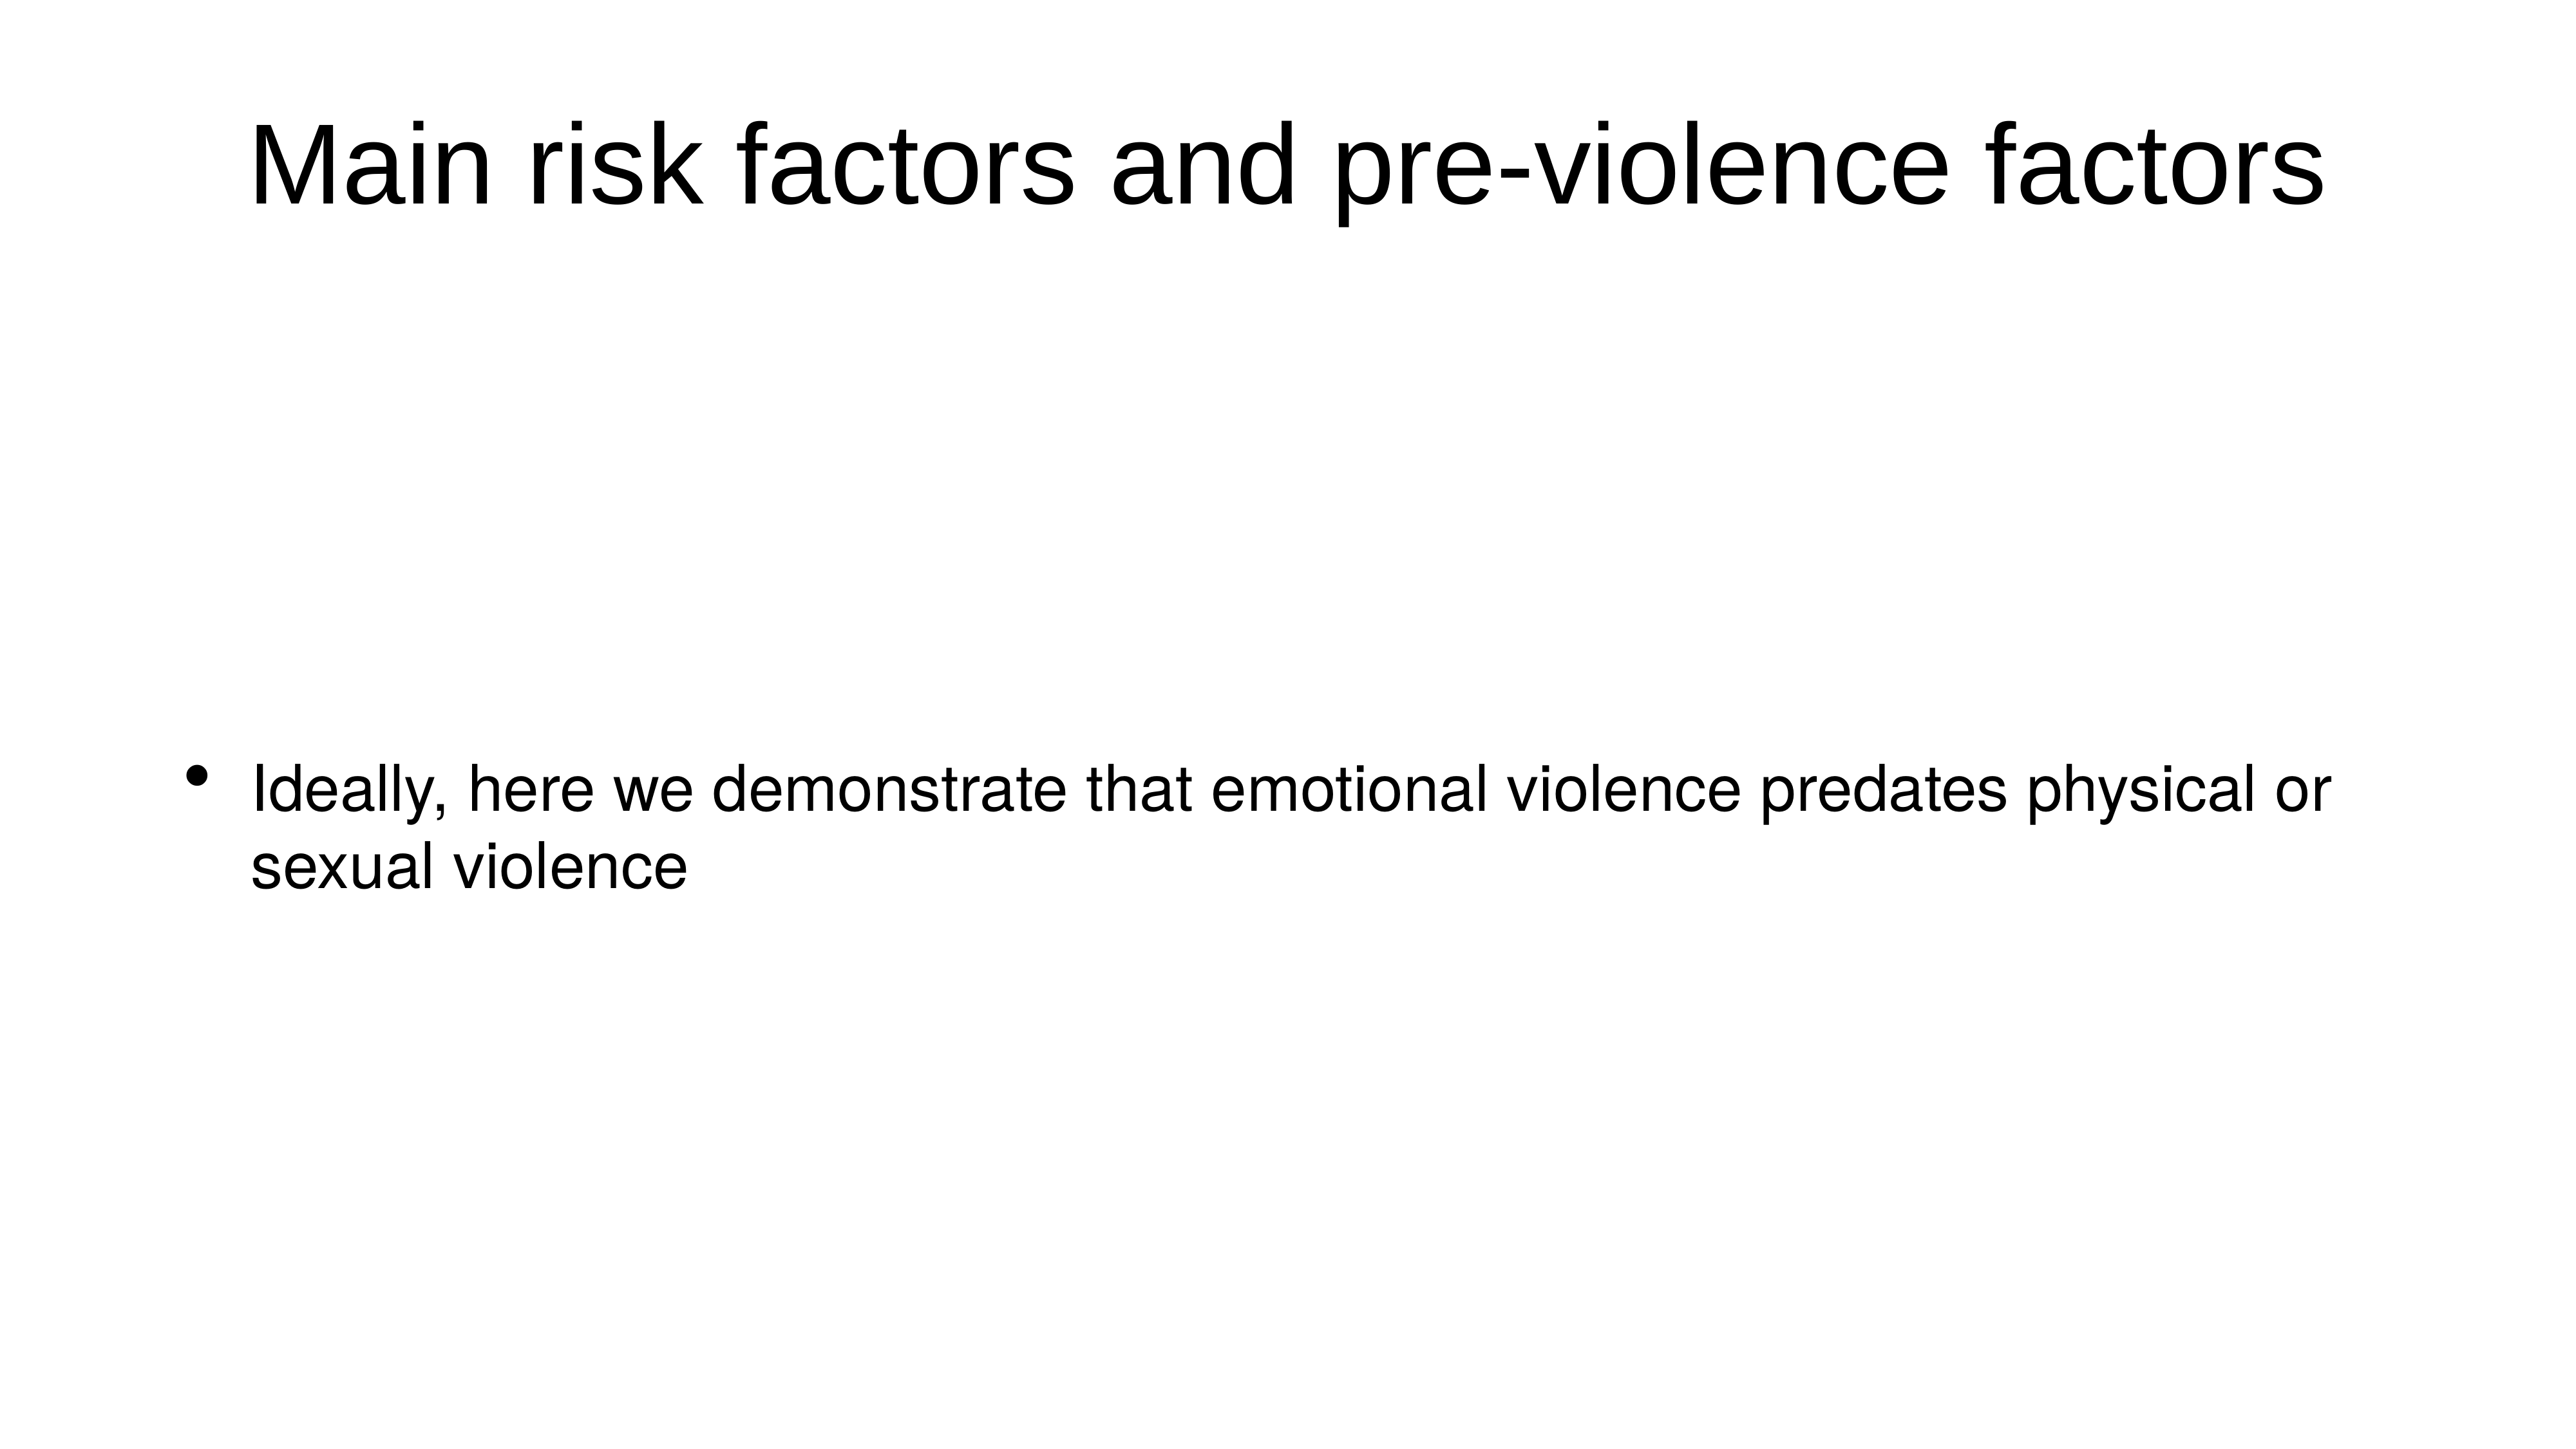

# Main risk factors and pre-violence factors
Ideally, here we demonstrate that emotional violence predates physical or sexual violence